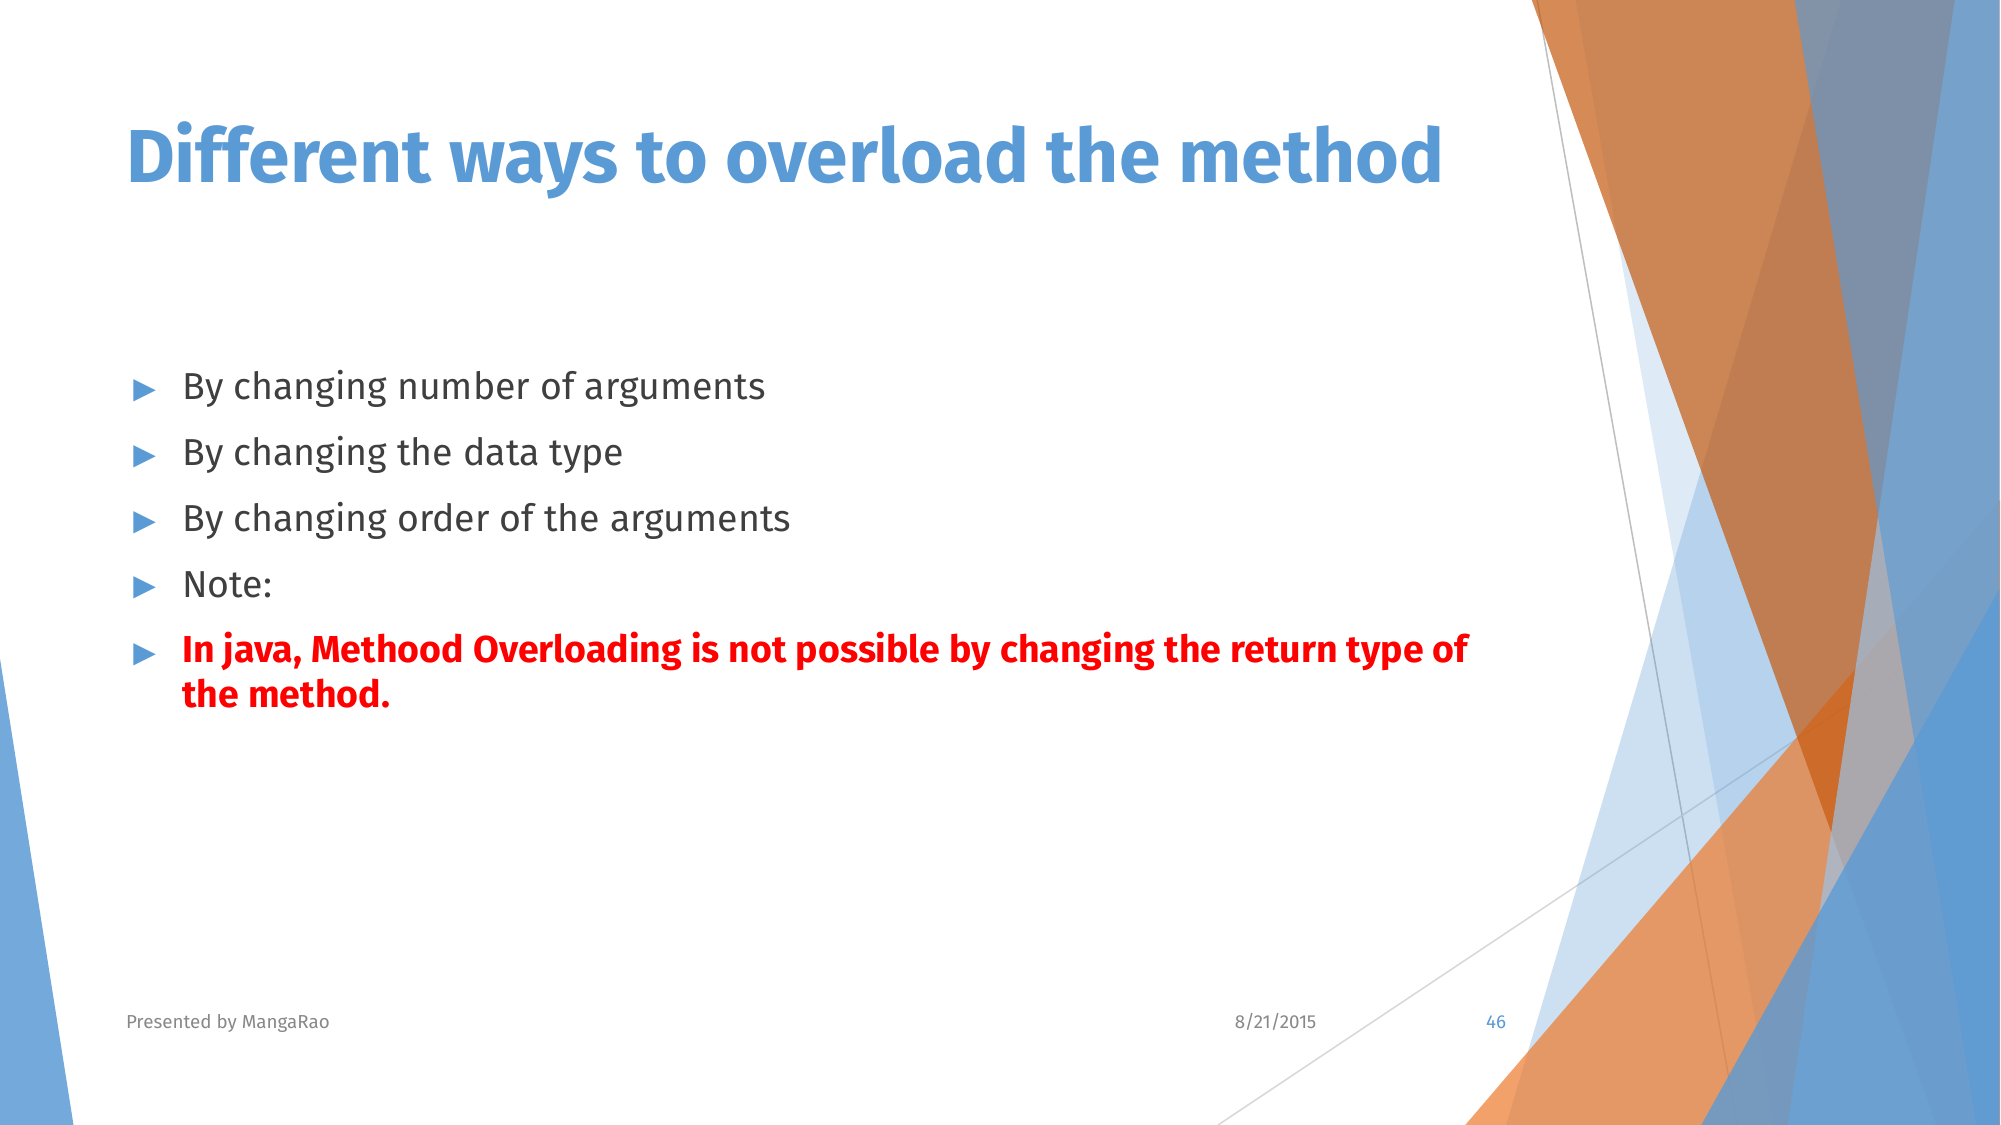

# Different ways to overload the method
By changing number of arguments
By changing the data type
By changing order of the arguments
Note:
In java, Methood Overloading is not possible by changing the return type of the method.

Presented by MangaRao
8/21/2015
46